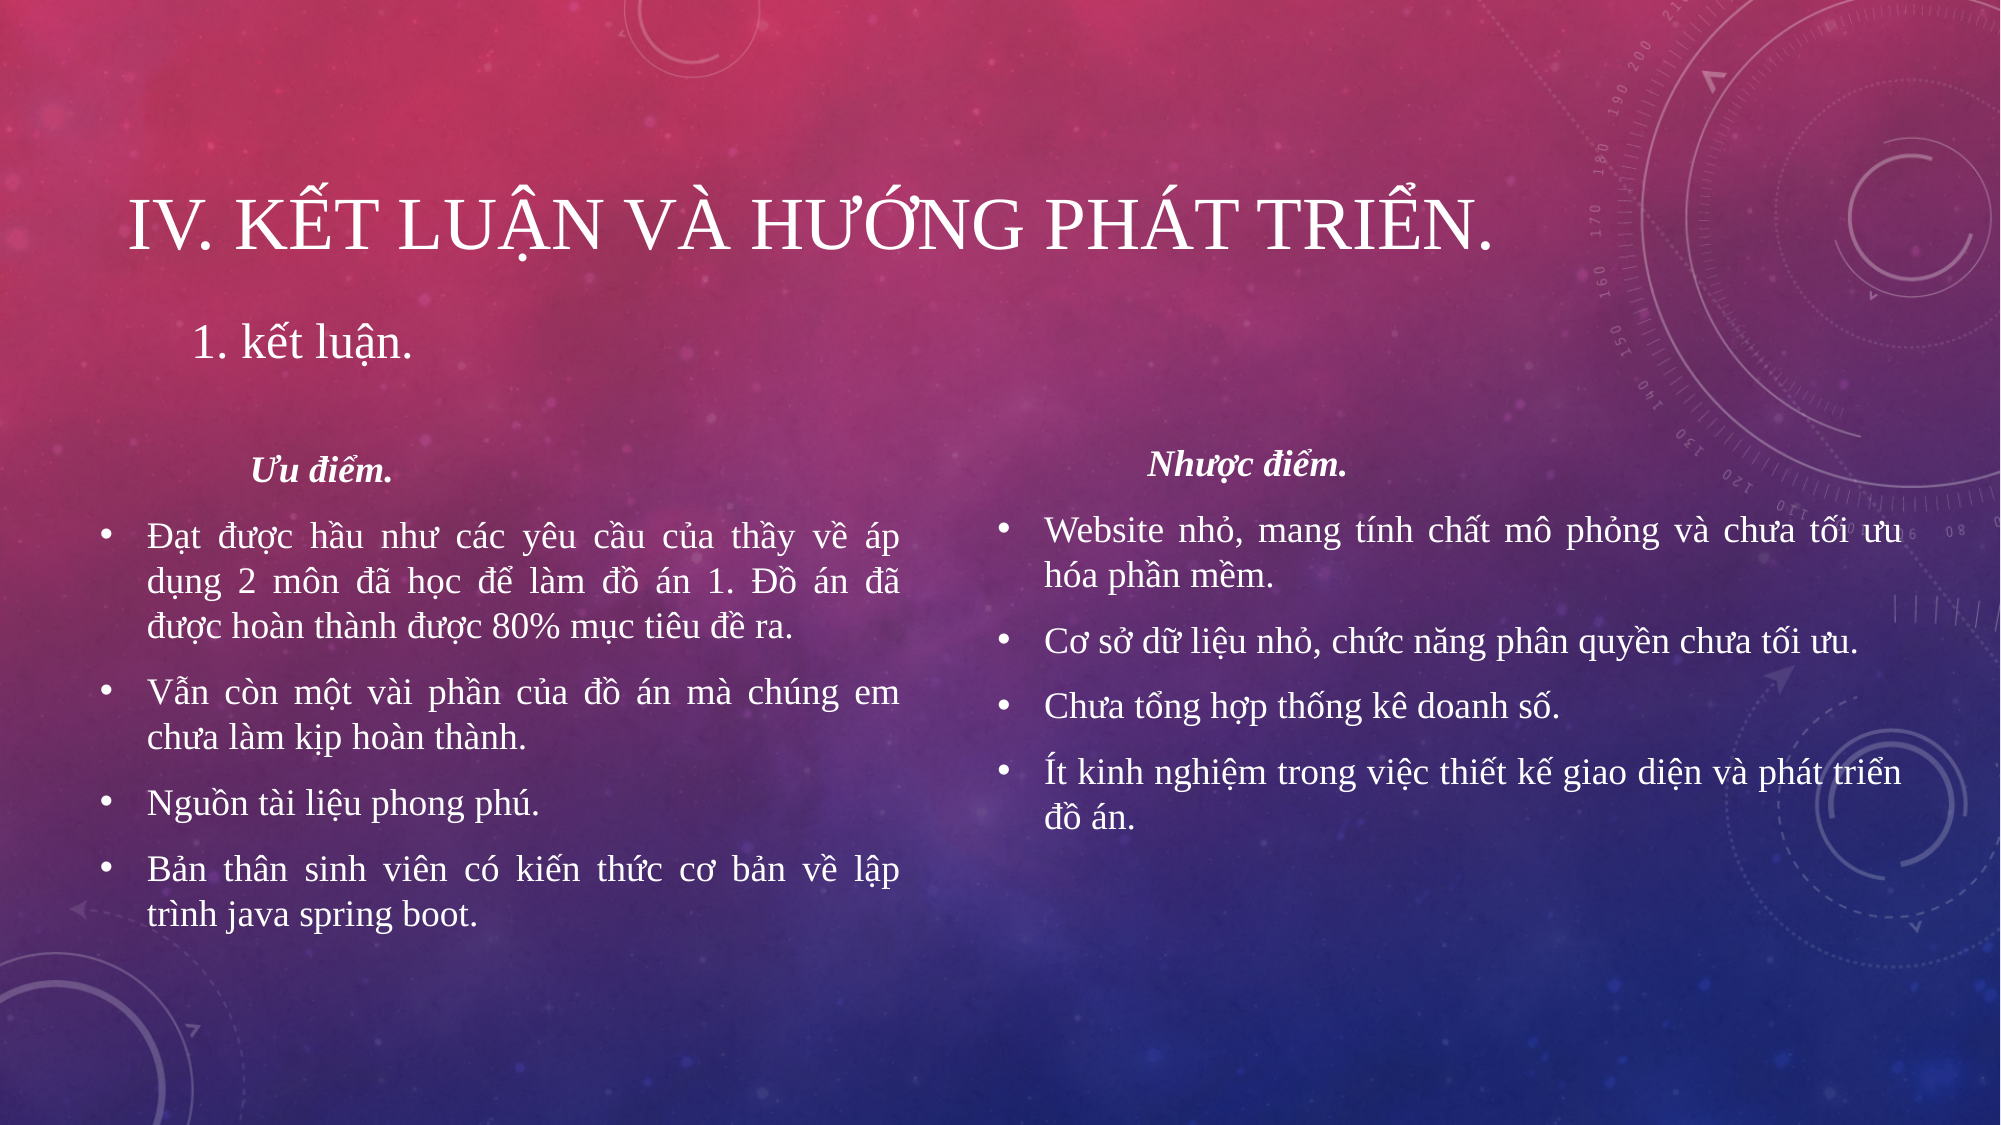

# IV. Kết luận và hướng phát triển.
1. kết luận.
	Nhược điểm.
Website nhỏ, mang tính chất mô phỏng và chưa tối ưu hóa phần mềm.
Cơ sở dữ liệu nhỏ, chức năng phân quyền chưa tối ưu.
Chưa tổng hợp thống kê doanh số.
Ít kinh nghiệm trong việc thiết kế giao diện và phát triển đồ án.
	Ưu điểm.
Đạt được hầu như các yêu cầu của thầy về áp dụng 2 môn đã học để làm đồ án 1. Đồ án đã được hoàn thành được 80% mục tiêu đề ra.
Vẫn còn một vài phần của đồ án mà chúng em chưa làm kịp hoàn thành.
Nguồn tài liệu phong phú.
Bản thân sinh viên có kiến thức cơ bản về lập trình java spring boot.